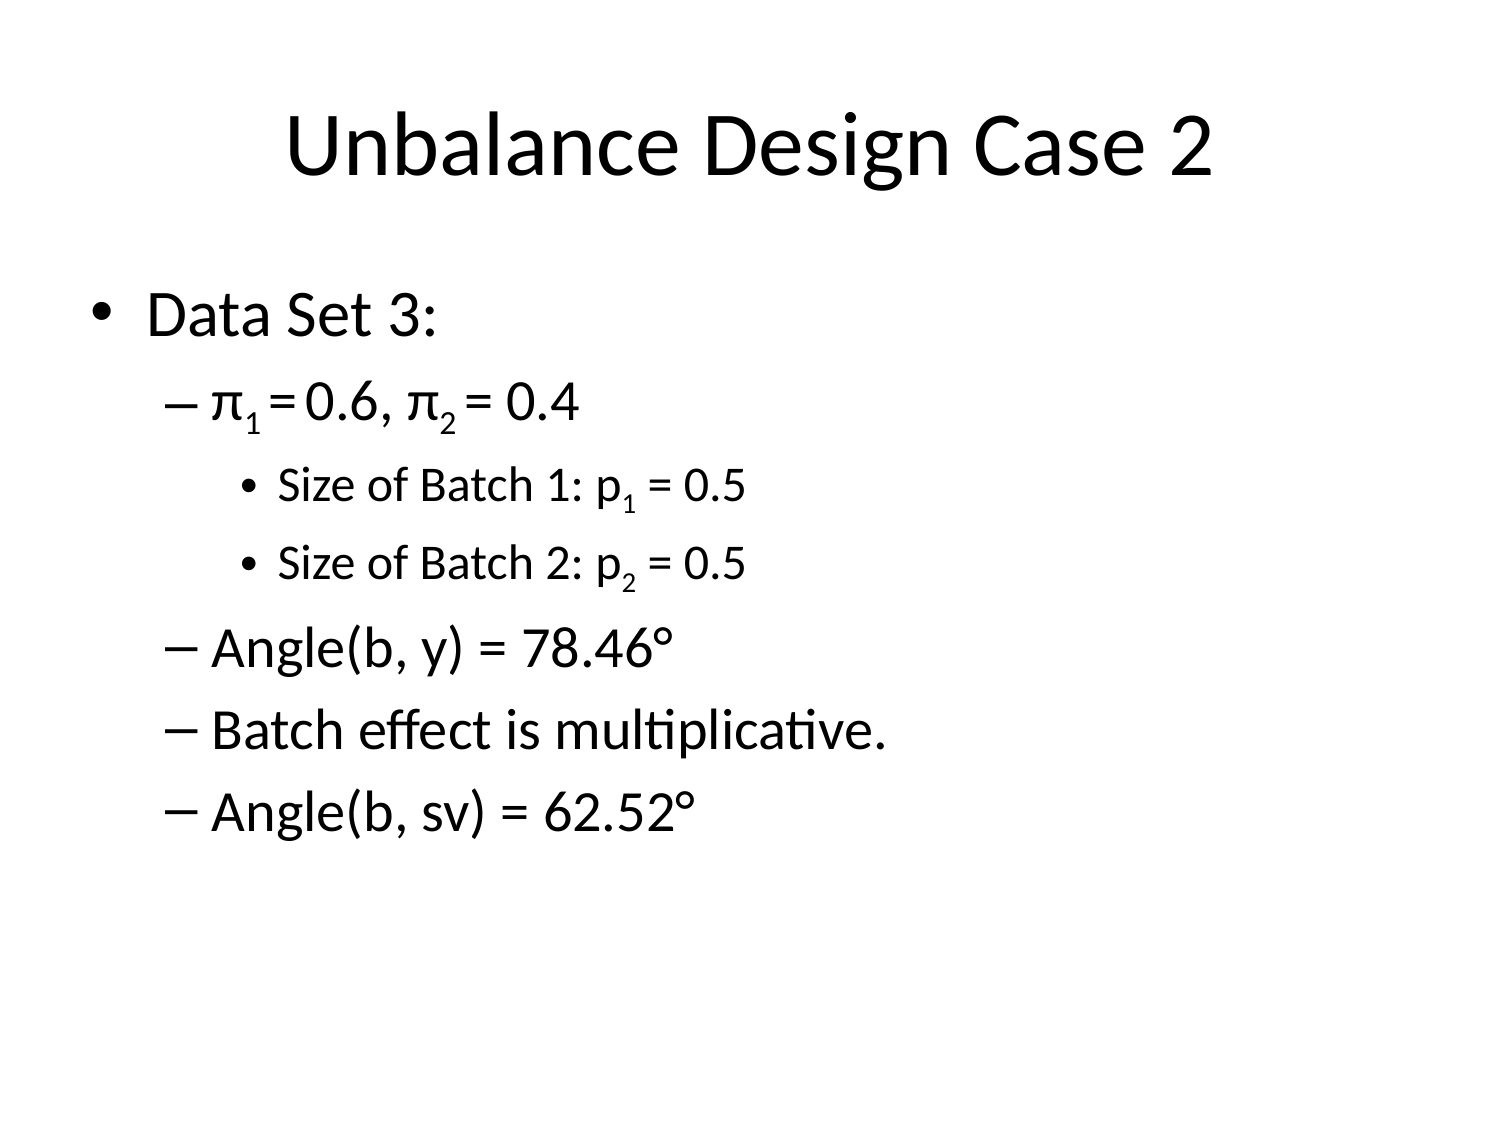

# Unbalance Design Case 2
Data Set 3:
π1 = 0.6, π2 = 0.4
Size of Batch 1: p1 = 0.5
Size of Batch 2: p2 = 0.5
Angle(b, y) = 78.46°
Batch effect is multiplicative.
Angle(b, sv) = 62.52°